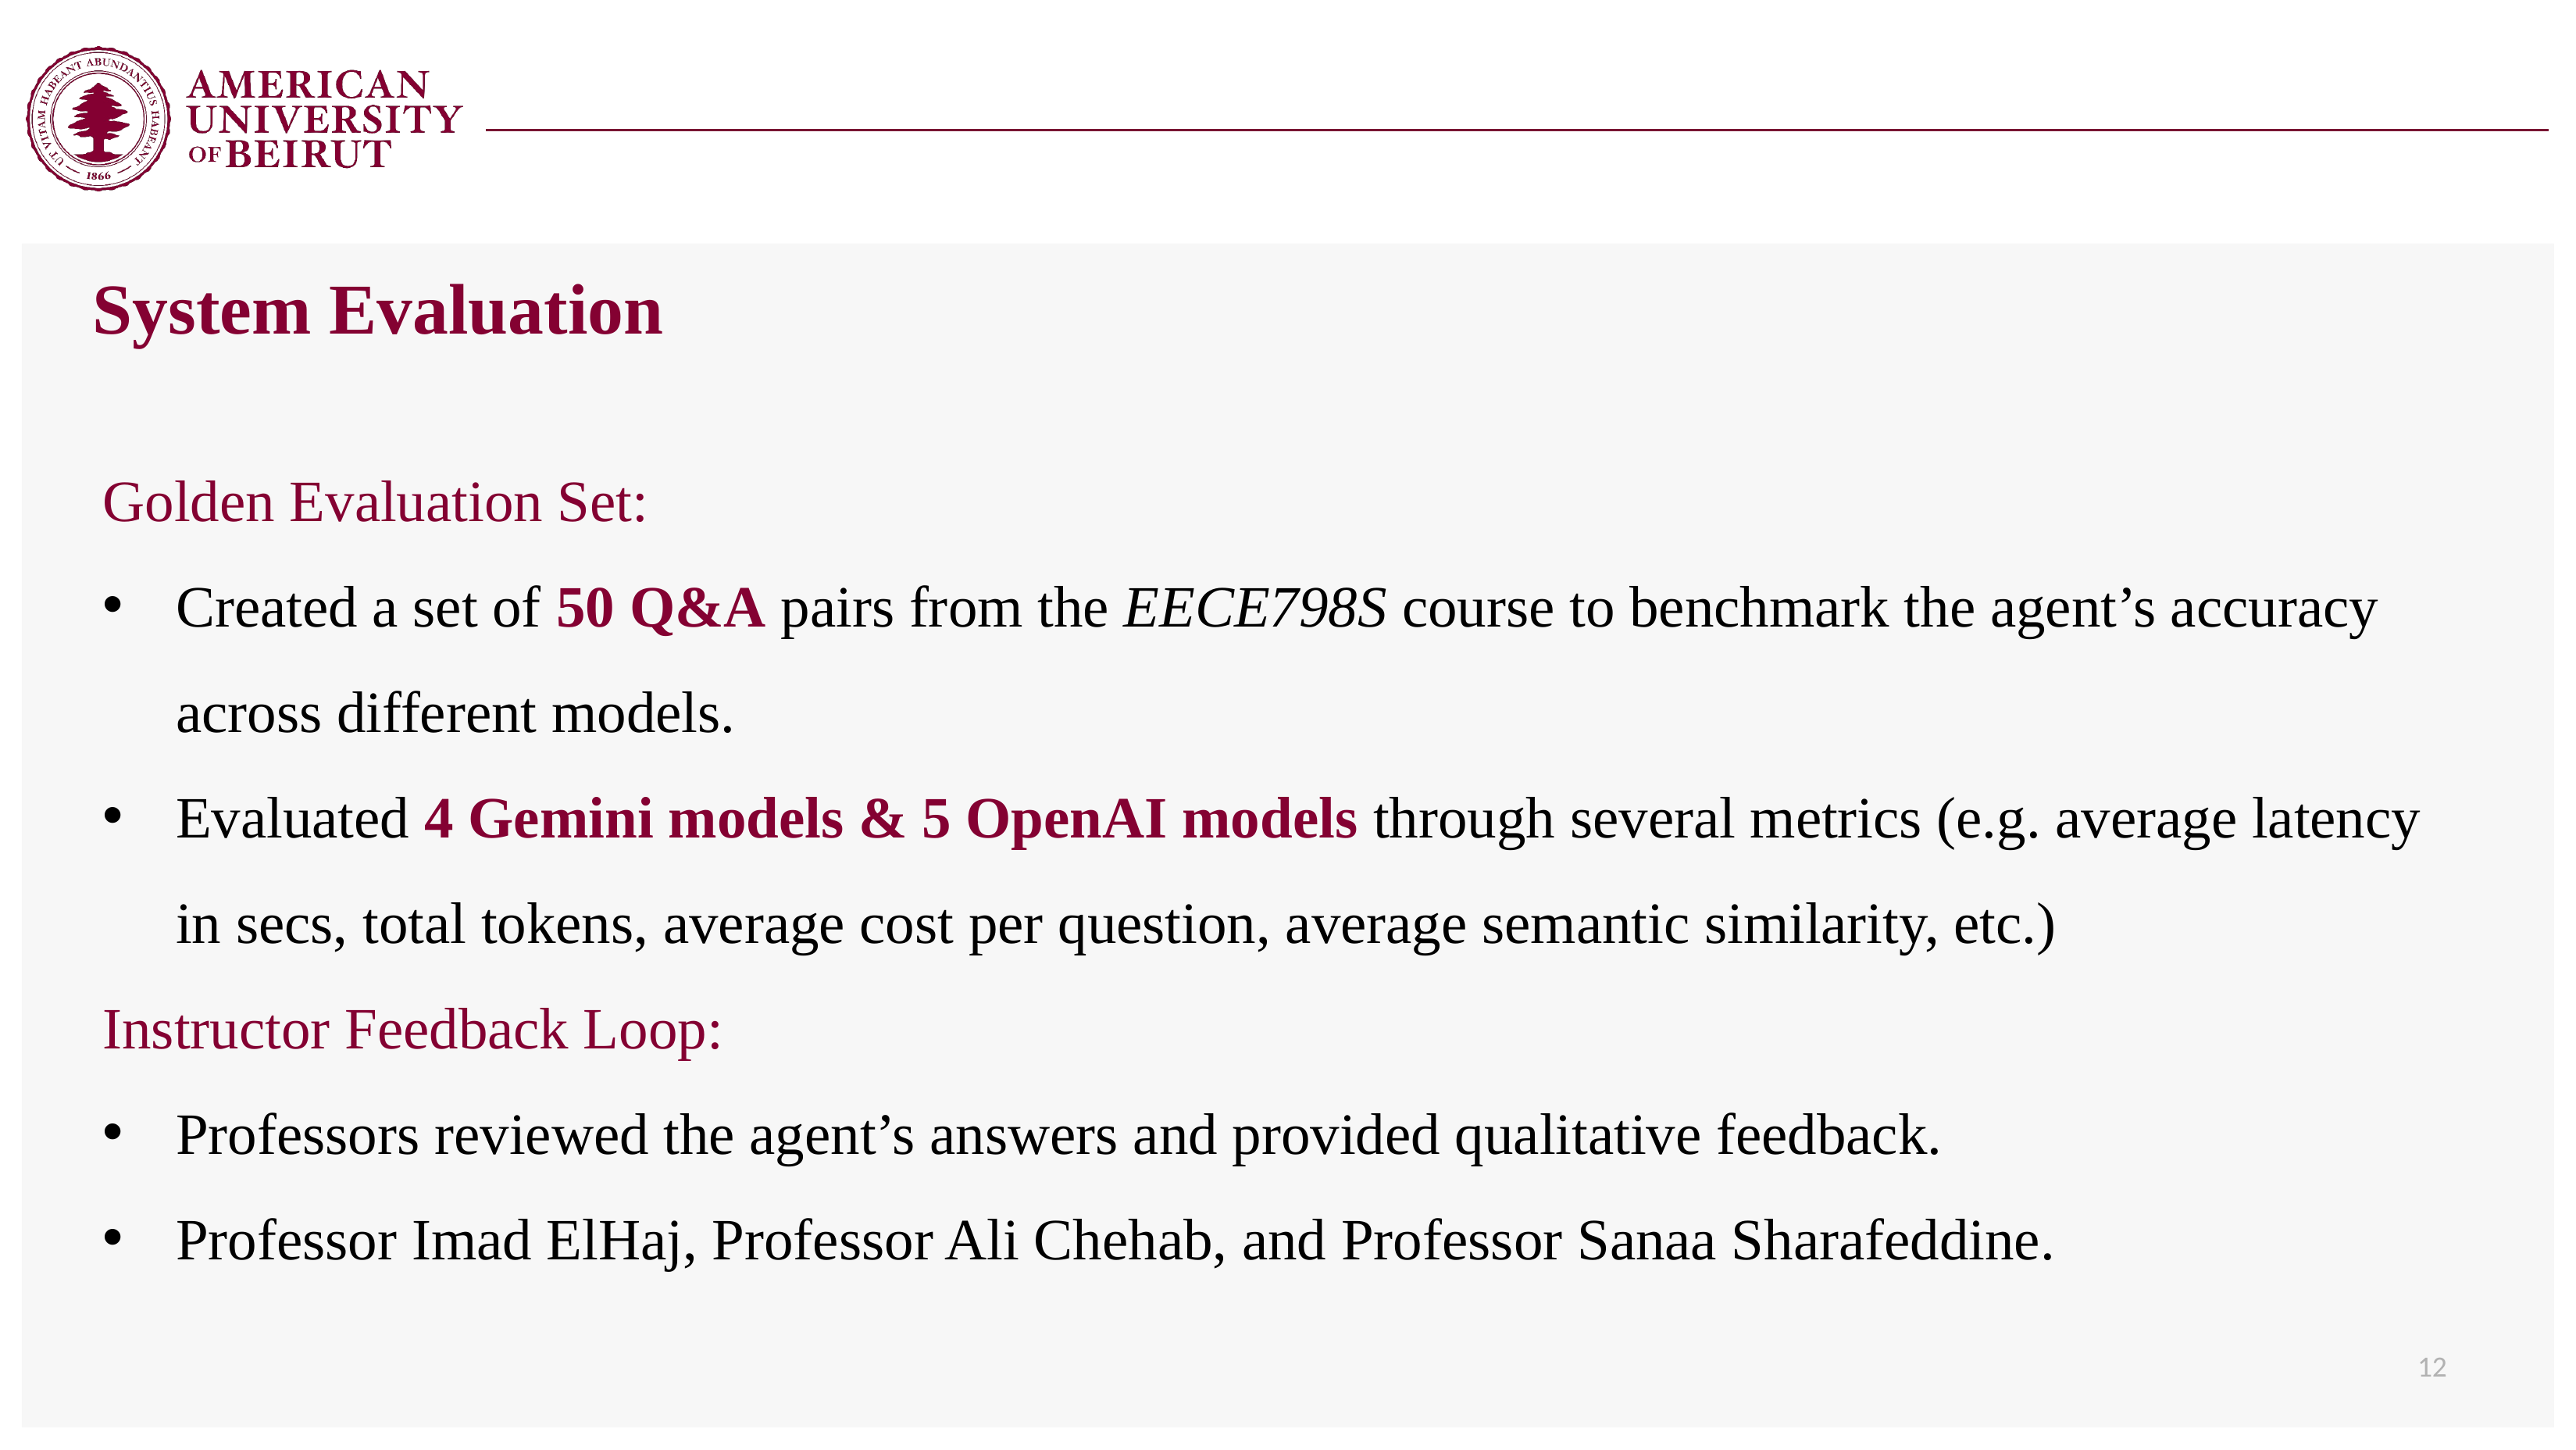

# System Evaluation

Golden Evaluation Set:
Created a set of 50 Q&A pairs from the EECE798S course to benchmark the agent’s accuracy across different models.
Evaluated 4 Gemini models & 5 OpenAI models through several metrics (e.g. average latency in secs, total tokens, average cost per question, average semantic similarity, etc.)
Instructor Feedback Loop:
Professors reviewed the agent’s answers and provided qualitative feedback.
Professor Imad ElHaj, Professor Ali Chehab, and Professor Sanaa Sharafeddine.

12